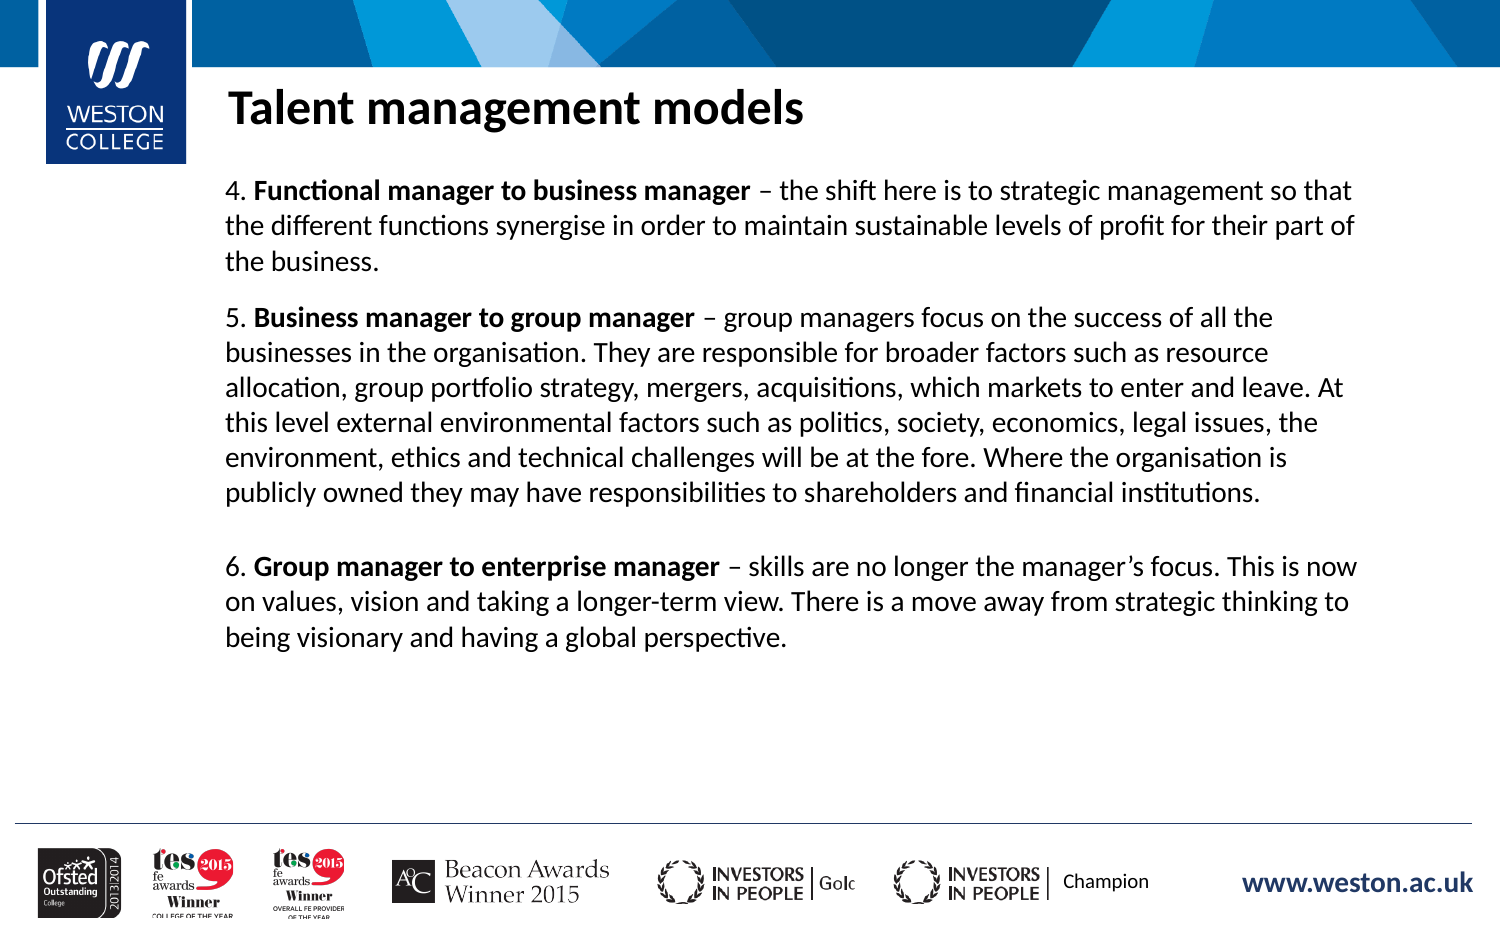

Talent management models
4. Functional manager to business manager – the shift here is to strategic management so that the different functions synergise in order to maintain sustainable levels of profit for their part of the business.
5. Business manager to group manager – group managers focus on the success of all the businesses in the organisation. They are responsible for broader factors such as resource allocation, group portfolio strategy, mergers, acquisitions, which markets to enter and leave. At this level external environmental factors such as politics, society, economics, legal issues, the environment, ethics and technical challenges will be at the fore. Where the organisation is publicly owned they may have responsibilities to shareholders and financial institutions.
6. Group manager to enterprise manager – skills are no longer the manager’s focus. This is now on values, vision and taking a longer-term view. There is a move away from strategic thinking to being visionary and having a global perspective.